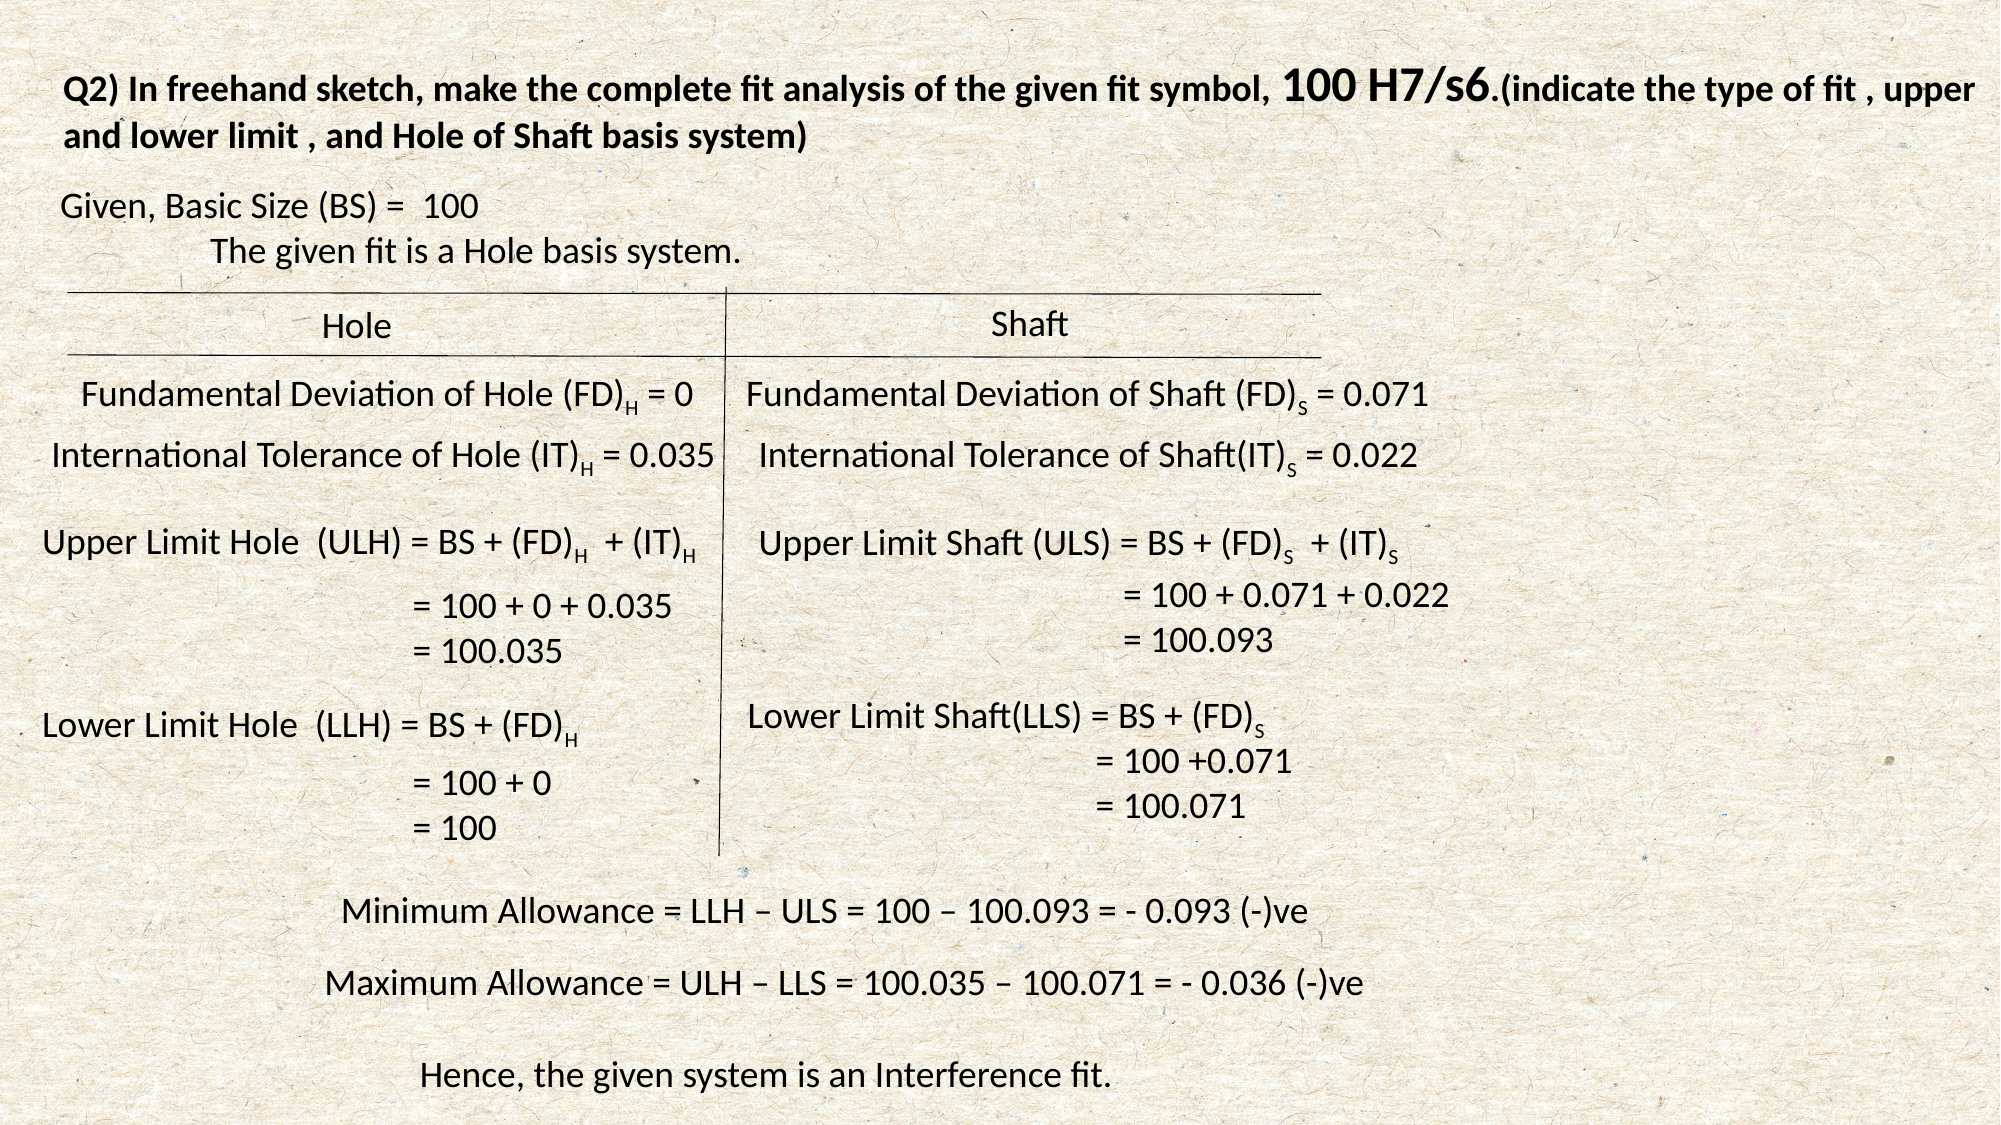

Q2) In freehand sketch, make the complete fit analysis of the given fit symbol, 100 H7/s6.(indicate the type of fit , upper and lower limit , and Hole of Shaft basis system)
Given, Basic Size (BS) =  100
	The given fit is a Hole basis system.
Shaft
Hole
Fundamental Deviation of Hole (FD)H = 0
Fundamental Deviation of Shaft (FD)S = 0.071
International Tolerance of Hole (IT)H = 0.035
International Tolerance of Shaft(IT)S = 0.022
Upper Limit Hole  (ULH) = BS + (FD)H  + (IT)H
Upper Limit Shaft (ULS) = BS + (FD)S  + (IT)S
= 100 + 0.071 + 0.022
= 100.093
= 100 + 0 + 0.035
= 100.035
Lower Limit Shaft(LLS) = BS + (FD)S
Lower Limit Hole  (LLH) = BS + (FD)H
= 100 +0.071
= 100.071
= 100 + 0
= 100
Minimum Allowance = LLH – ULS = 100 – 100.093 = - 0.093 (-)ve
Maximum Allowance = ULH – LLS = 100.035 – 100.071 = - 0.036 (-)ve
Hence, the given system is an Interference fit.